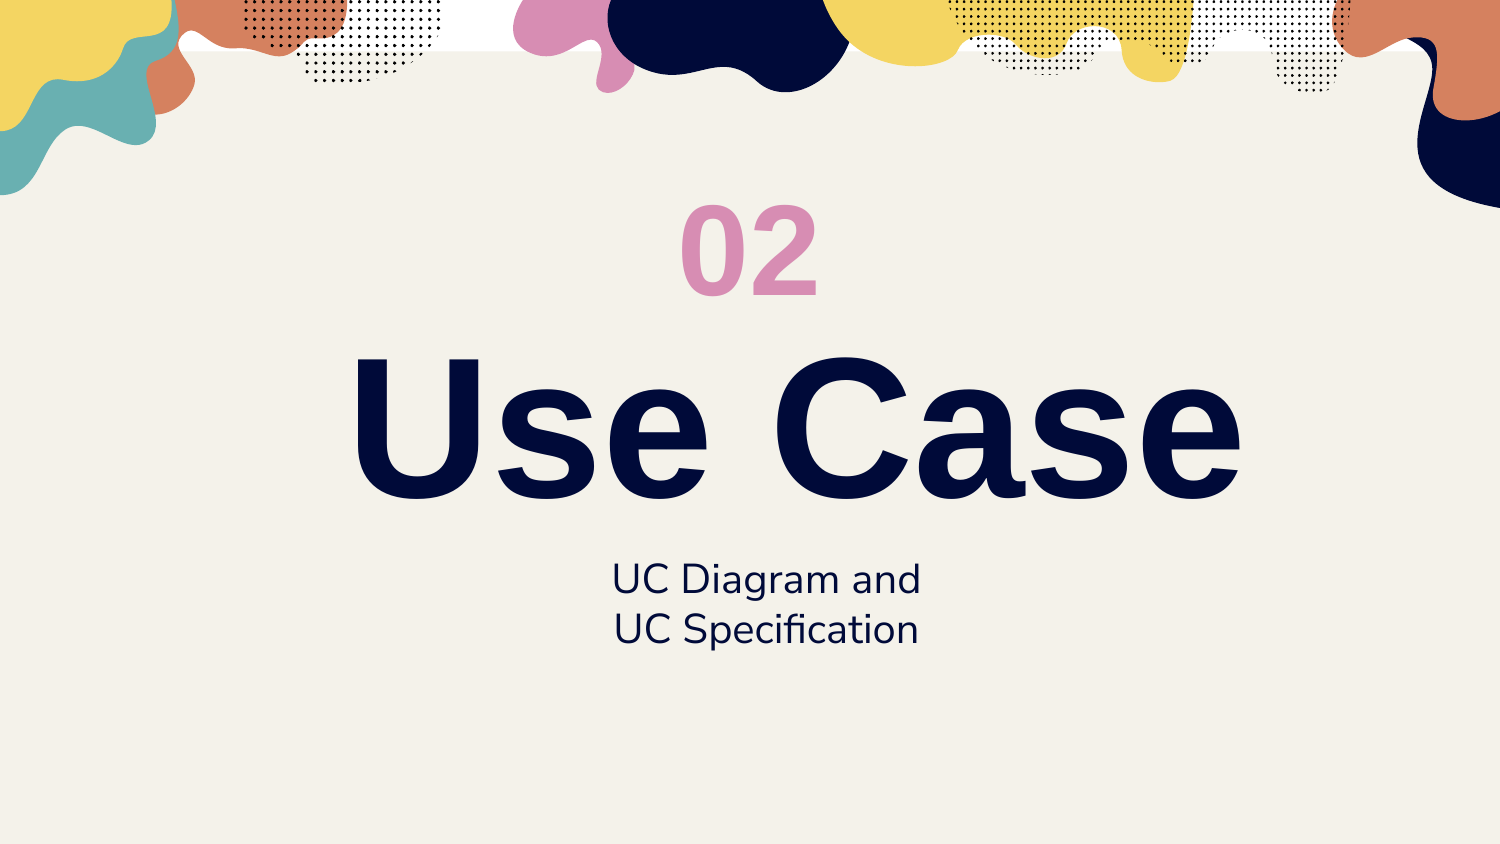

02
# Use Case
UC Diagram and
UC Specification